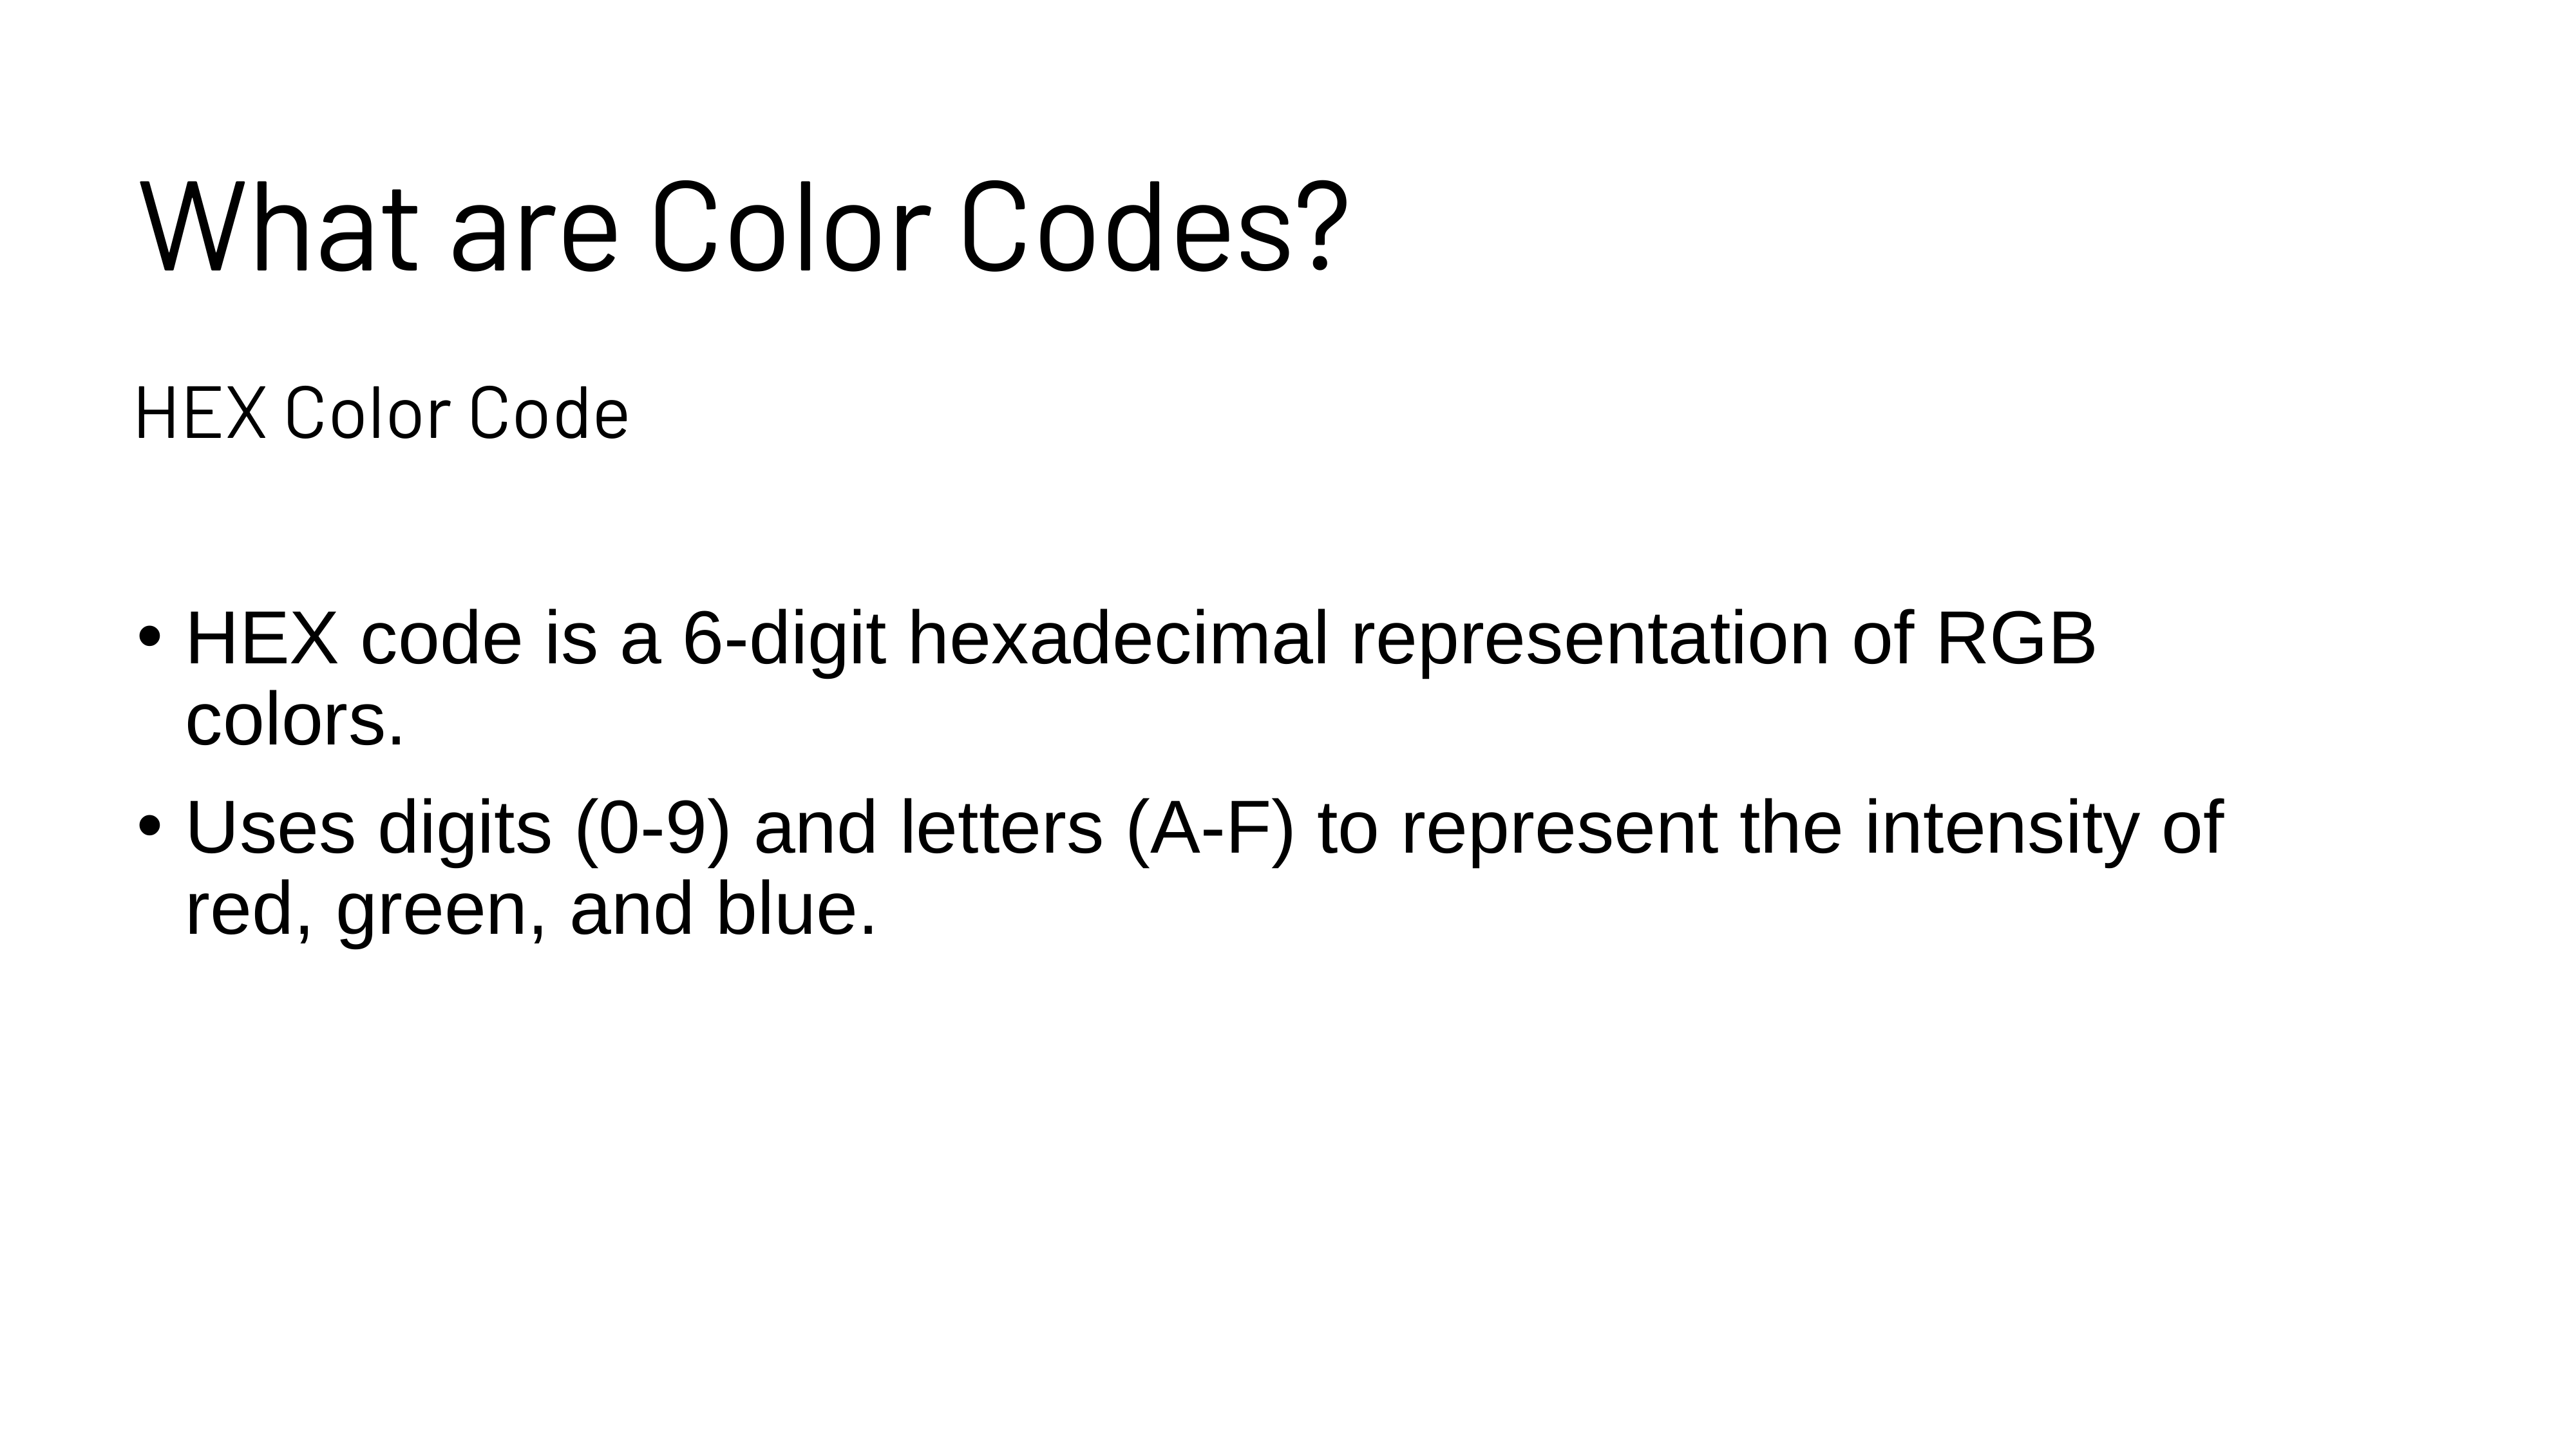

# What are Color Codes?
HEX Color Code
HEX code is a 6-digit hexadecimal representation of RGB colors.
Uses digits (0-9) and letters (A-F) to represent the intensity of red, green, and blue.